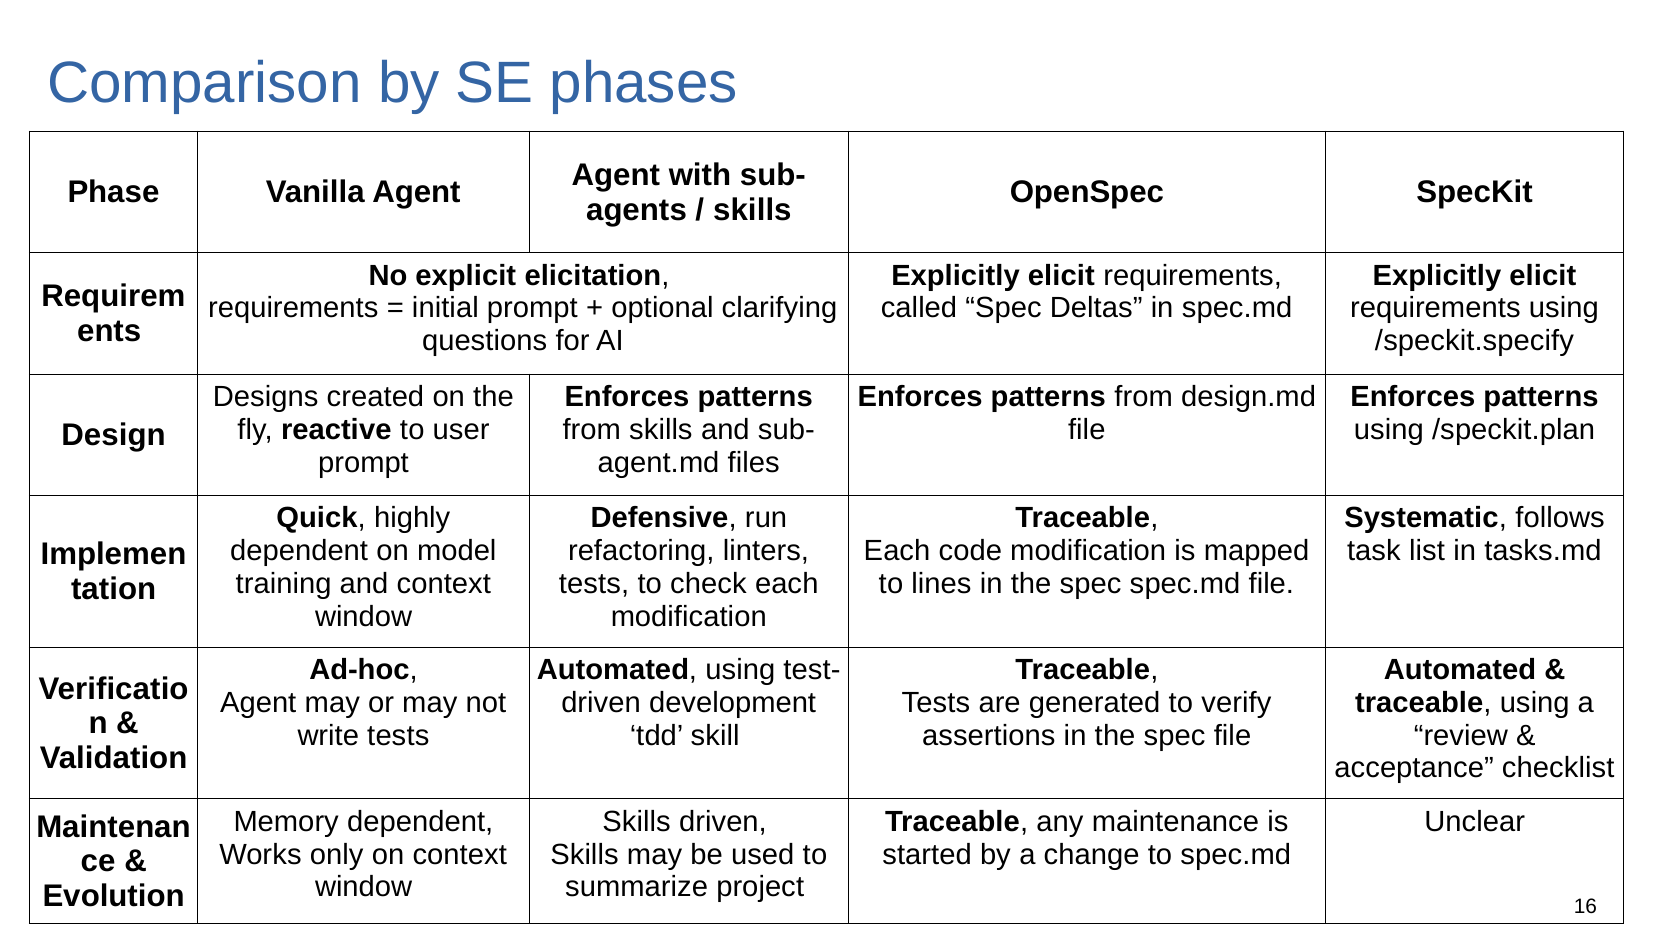

# Comparison by SE phases
| Phase | Vanilla Agent | Agent with sub-agents / skills | OpenSpec | SpecKit |
| --- | --- | --- | --- | --- |
| Requirements | No explicit elicitation, requirements = initial prompt + optional clarifying questions for AI |  | Explicitly elicit requirements, called “Spec Deltas” in spec.md | Explicitly elicit requirements using /speckit.specify |
| Design | Designs created on the fly, reactive to user prompt | Enforces patterns from skills and sub-agent.md files | Enforces patterns from design.md file | Enforces patterns using /speckit.plan |
| Implementation | Quick, highly dependent on model training and context window | Defensive, run refactoring, linters, tests, to check each modification | Traceable, Each code modification is mapped to lines in the spec spec.md file. | Systematic, follows task list in tasks.md |
| Verification & Validation | Ad-hoc, Agent may or may not write tests | Automated, using test-driven development ‘tdd’ skill | Traceable, Tests are generated to verify assertions in the spec file | Automated & traceable, using a “review & acceptance” checklist |
| Maintenance & Evolution | Memory dependent, Works only on context window | Skills driven, Skills may be used to summarize project | Traceable, any maintenance is started by a change to spec.md | Unclear |
16